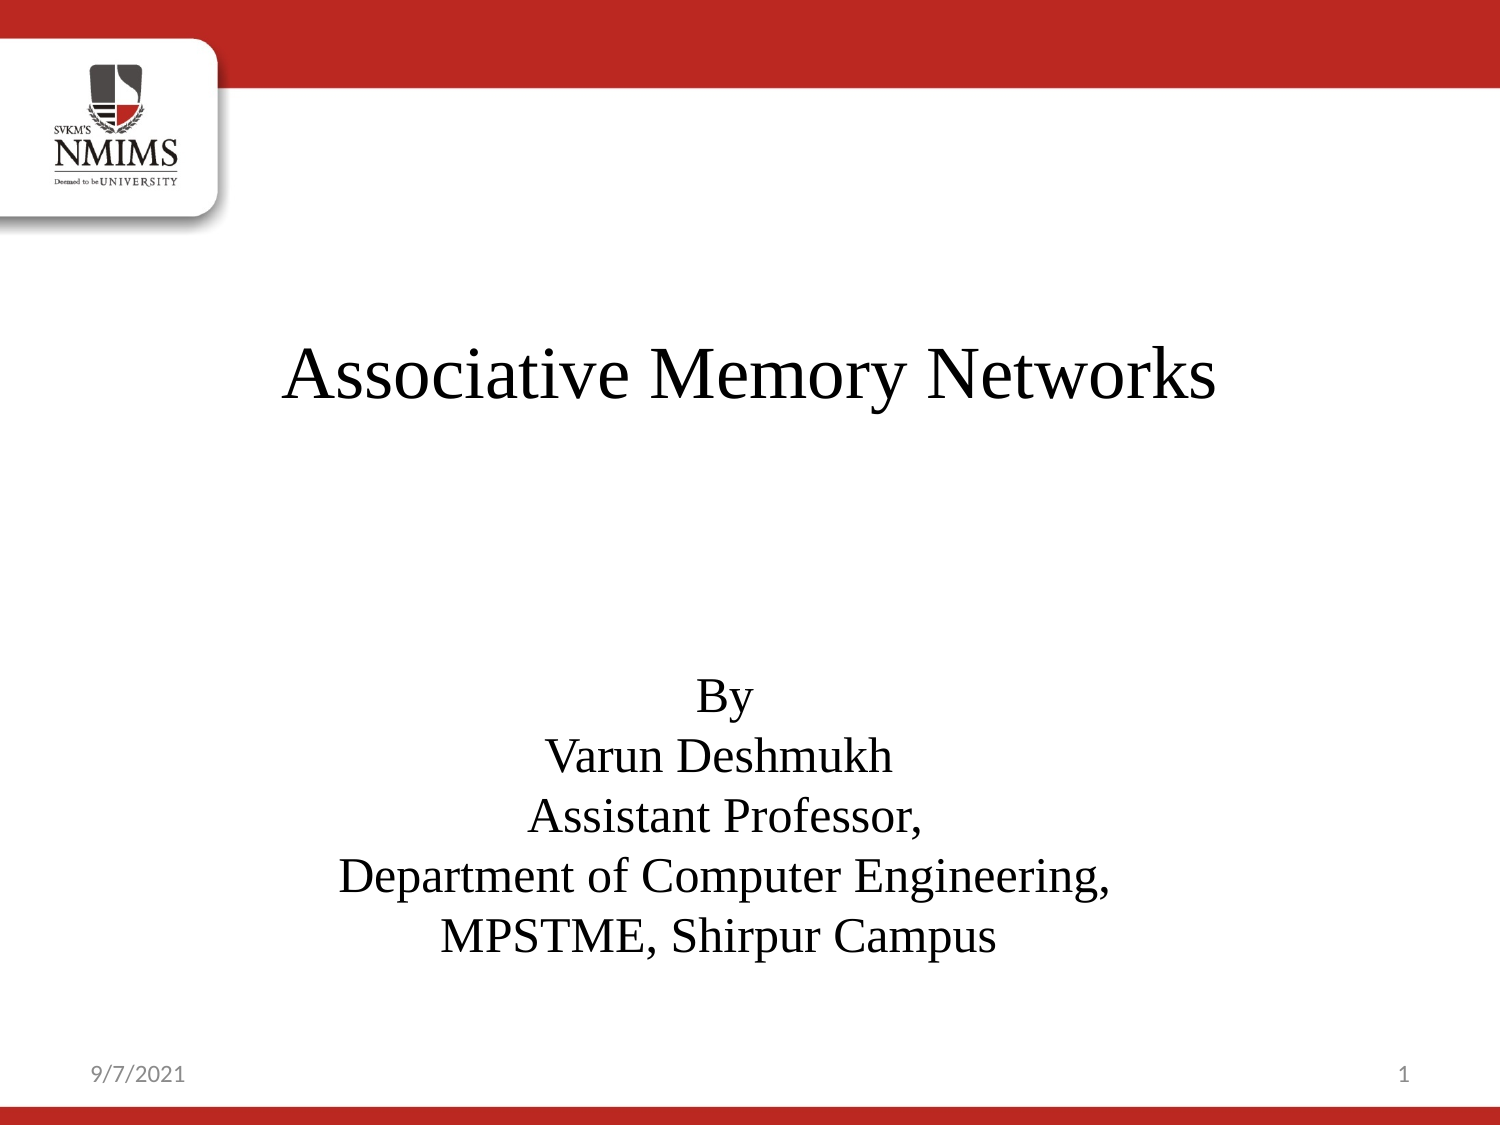

Associative Memory Networks
By
Varun Deshmukh
Assistant Professor,
Department of Computer Engineering,
MPSTME, Shirpur Campus
9/7/2021
1